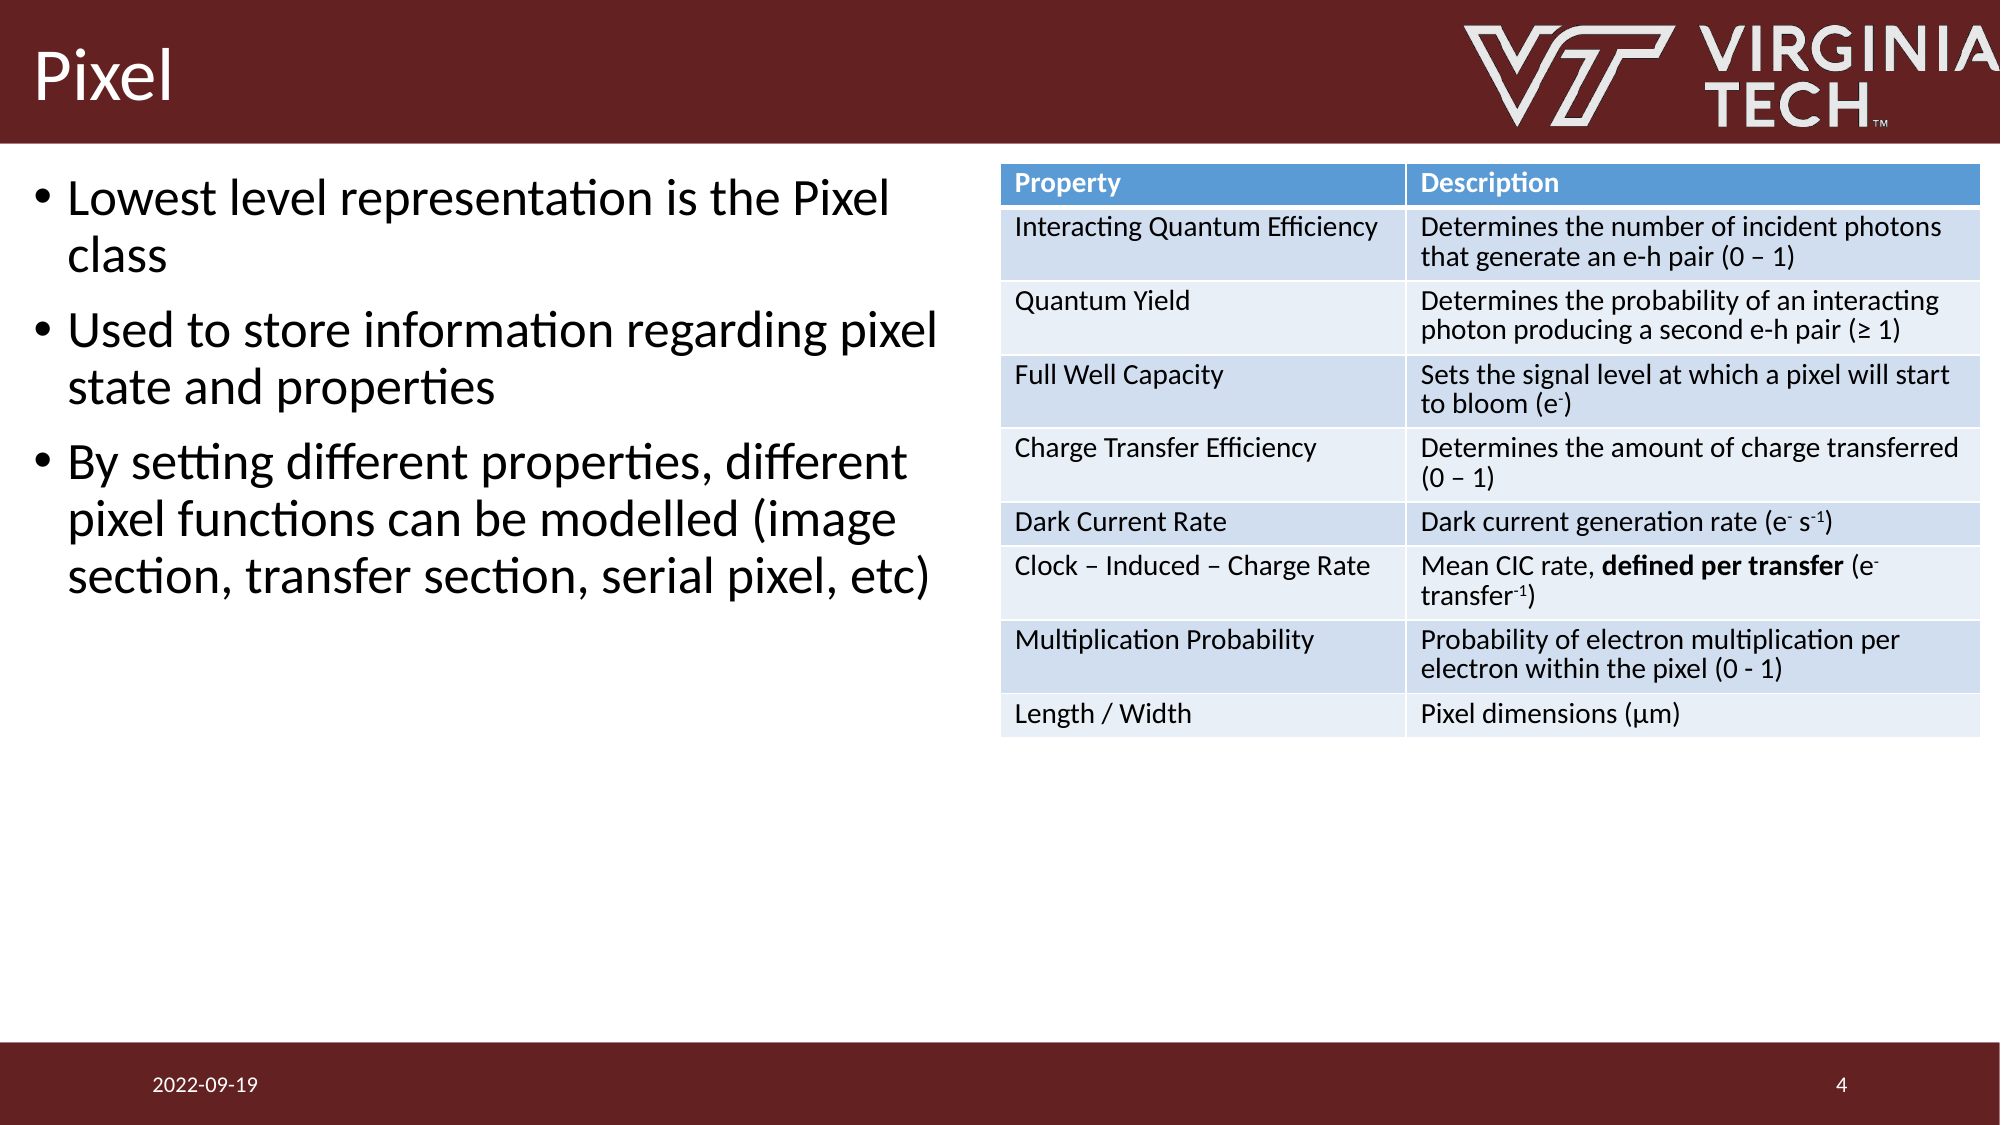

# Pixel
Lowest level representation is the Pixel class
Used to store information regarding pixel state and properties
By setting different properties, different pixel functions can be modelled (image section, transfer section, serial pixel, etc)
| Property | Description |
| --- | --- |
| Interacting Quantum Efficiency | Determines the number of incident photons that generate an e-h pair (0 – 1) |
| Quantum Yield | Determines the probability of an interacting photon producing a second e-h pair (≥ 1) |
| Full Well Capacity | Sets the signal level at which a pixel will start to bloom (e-) |
| Charge Transfer Efficiency | Determines the amount of charge transferred (0 – 1) |
| Dark Current Rate | Dark current generation rate (e- s-1) |
| Clock – Induced – Charge Rate | Mean CIC rate, defined per transfer (e- transfer-1) |
| Multiplication Probability | Probability of electron multiplication per electron within the pixel (0 - 1) |
| Length / Width | Pixel dimensions (µm) |
2022-09-19

4